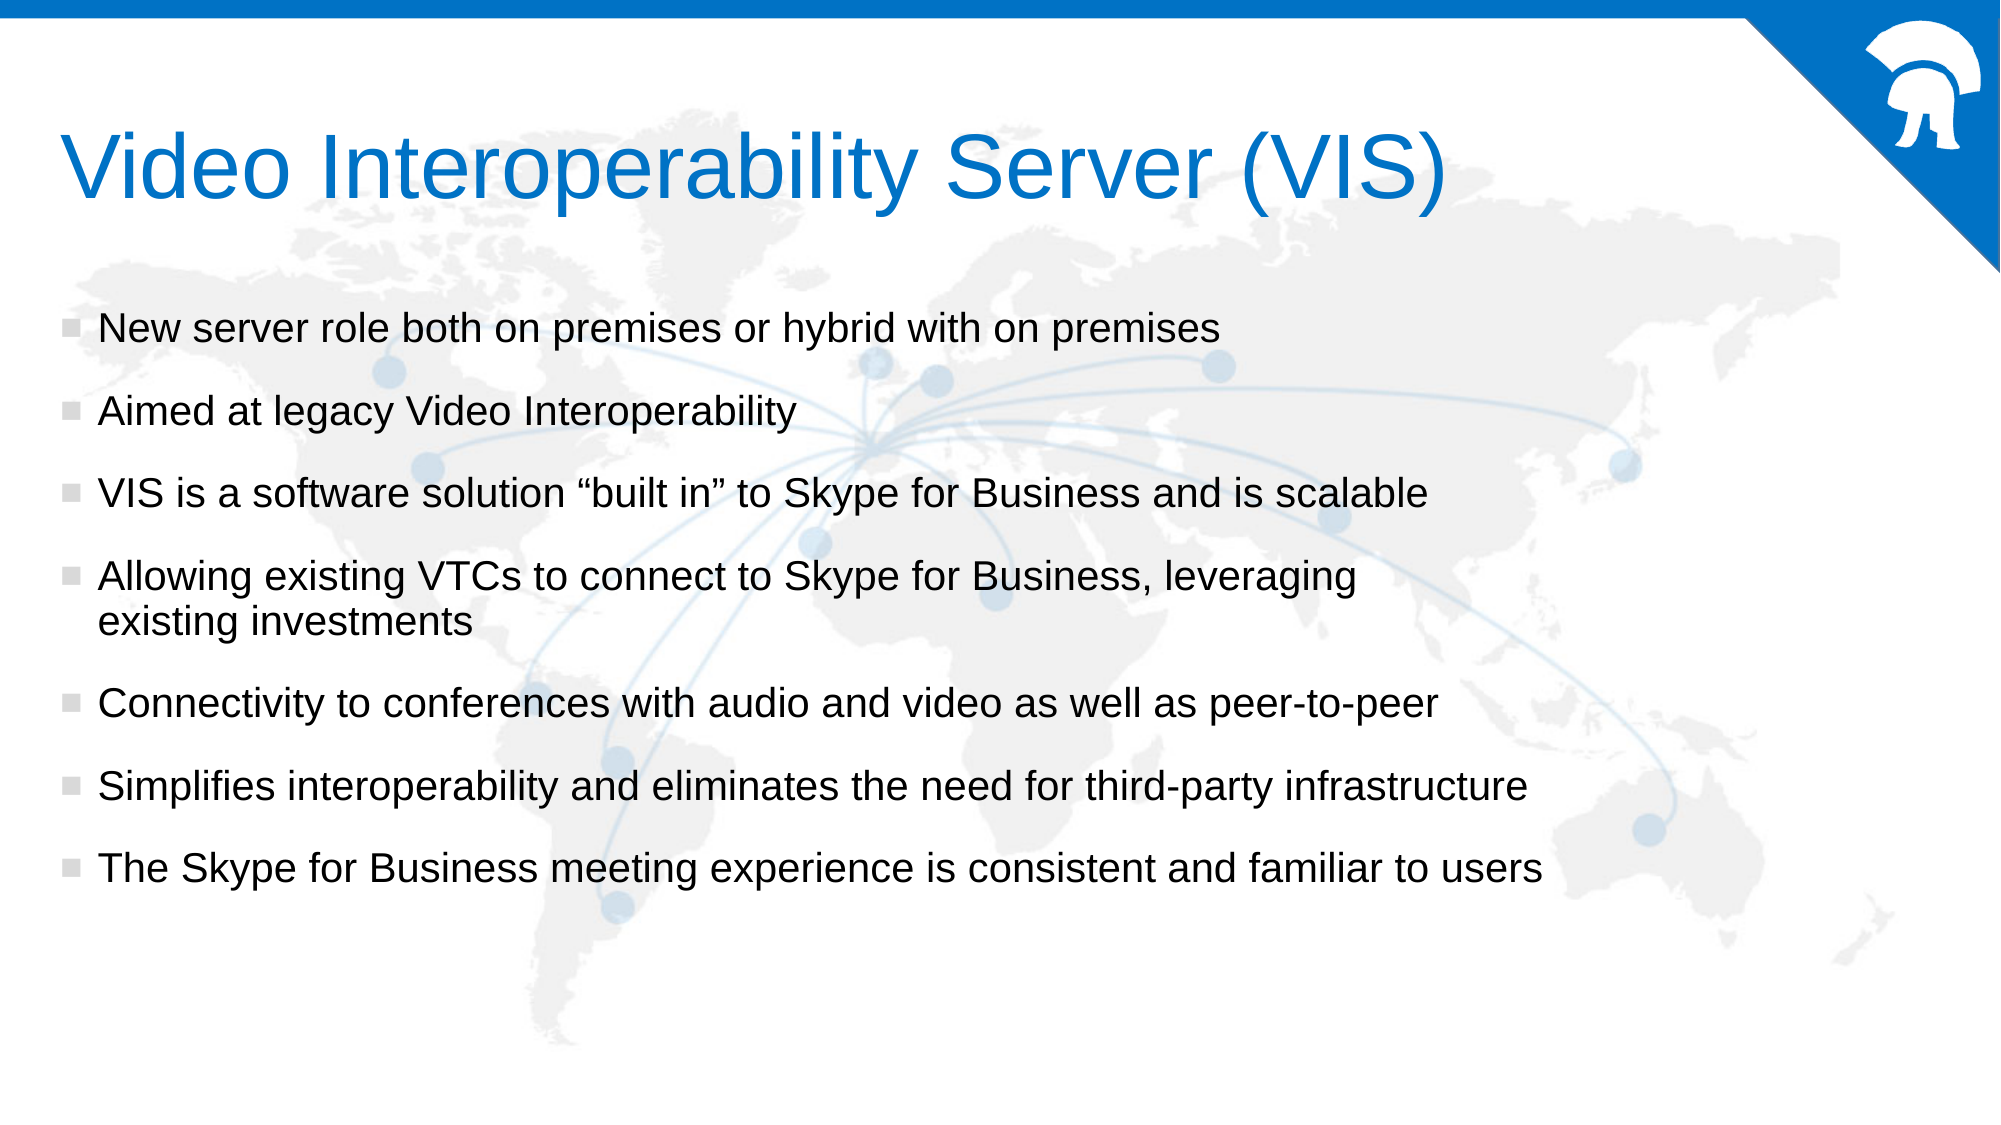

# Video Interoperability Server (VIS)
New server role both on premises or hybrid with on premises
Aimed at legacy Video Interoperability
VIS is a software solution “built in” to Skype for Business and is scalable
Allowing existing VTCs to connect to Skype for Business, leveraging
existing investments
Connectivity to conferences with audio and video as well as peer-to-peer
Simplifies interoperability and eliminates the need for third-party infrastructure
The Skype for Business meeting experience is consistent and familiar to users